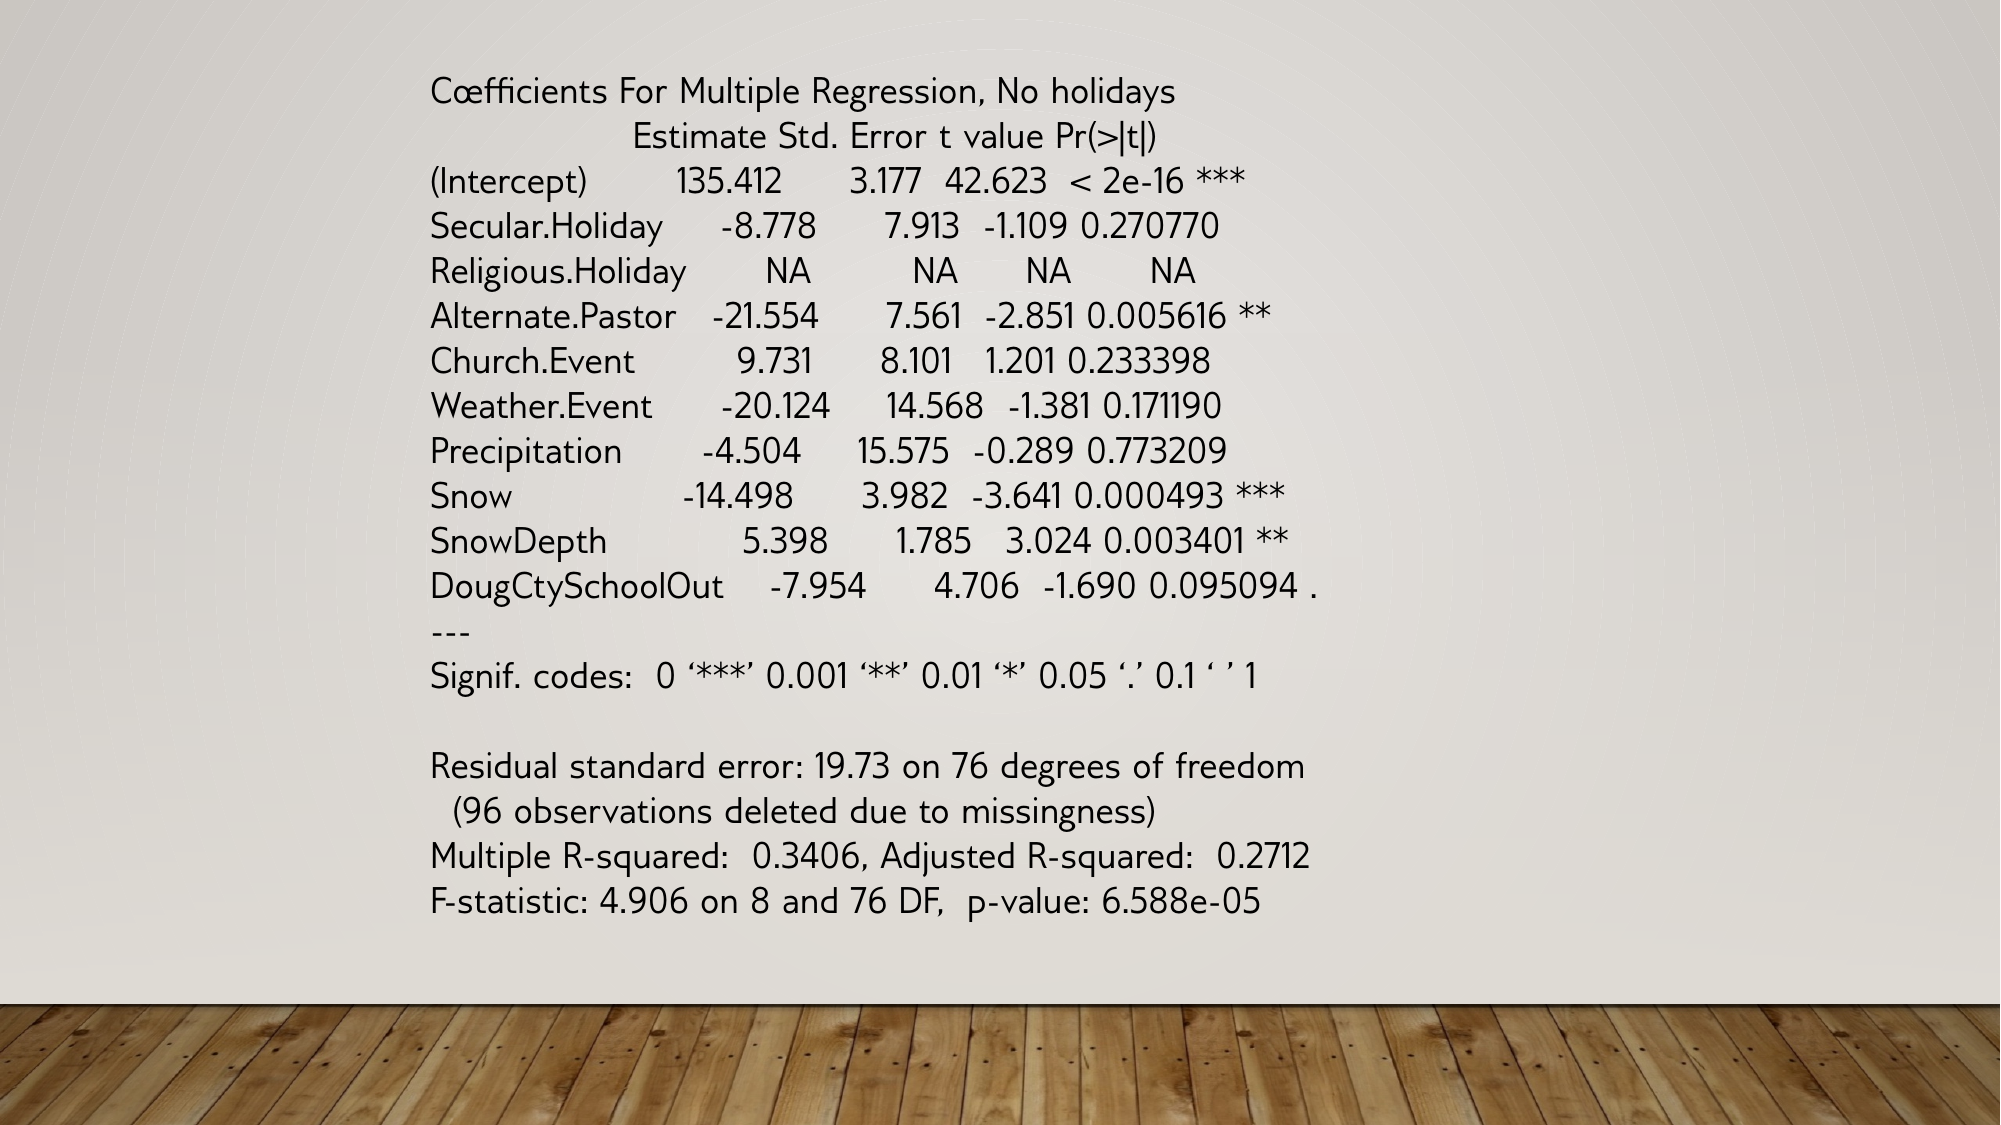

Coefficients For Multiple Regression, No holidays
                  Estimate Std. Error t value Pr(>|t|)
(Intercept)        135.412      3.177  42.623  < 2e-16 ***
Secular.Holiday     -8.778      7.913  -1.109 0.270770
Religious.Holiday       NA         NA      NA       NA
Alternate.Pastor   -21.554      7.561  -2.851 0.005616 **
Church.Event         9.731      8.101   1.201 0.233398
Weather.Event      -20.124     14.568  -1.381 0.171190
Precipitation       -4.504     15.575  -0.289 0.773209
Snow               -14.498      3.982  -3.641 0.000493 ***
SnowDepth            5.398      1.785   3.024 0.003401 **
DougCtySchoolOut    -7.954      4.706  -1.690 0.095094 .
---
Signif. codes:  0 ‘***’ 0.001 ‘**’ 0.01 ‘*’ 0.05 ‘.’ 0.1 ‘ ’ 1

Residual standard error: 19.73 on 76 degrees of freedom
  (96 observations deleted due to missingness)
Multiple R-squared:  0.3406,	Adjusted R-squared:  0.2712
F-statistic: 4.906 on 8 and 76 DF,  p-value: 6.588e-05